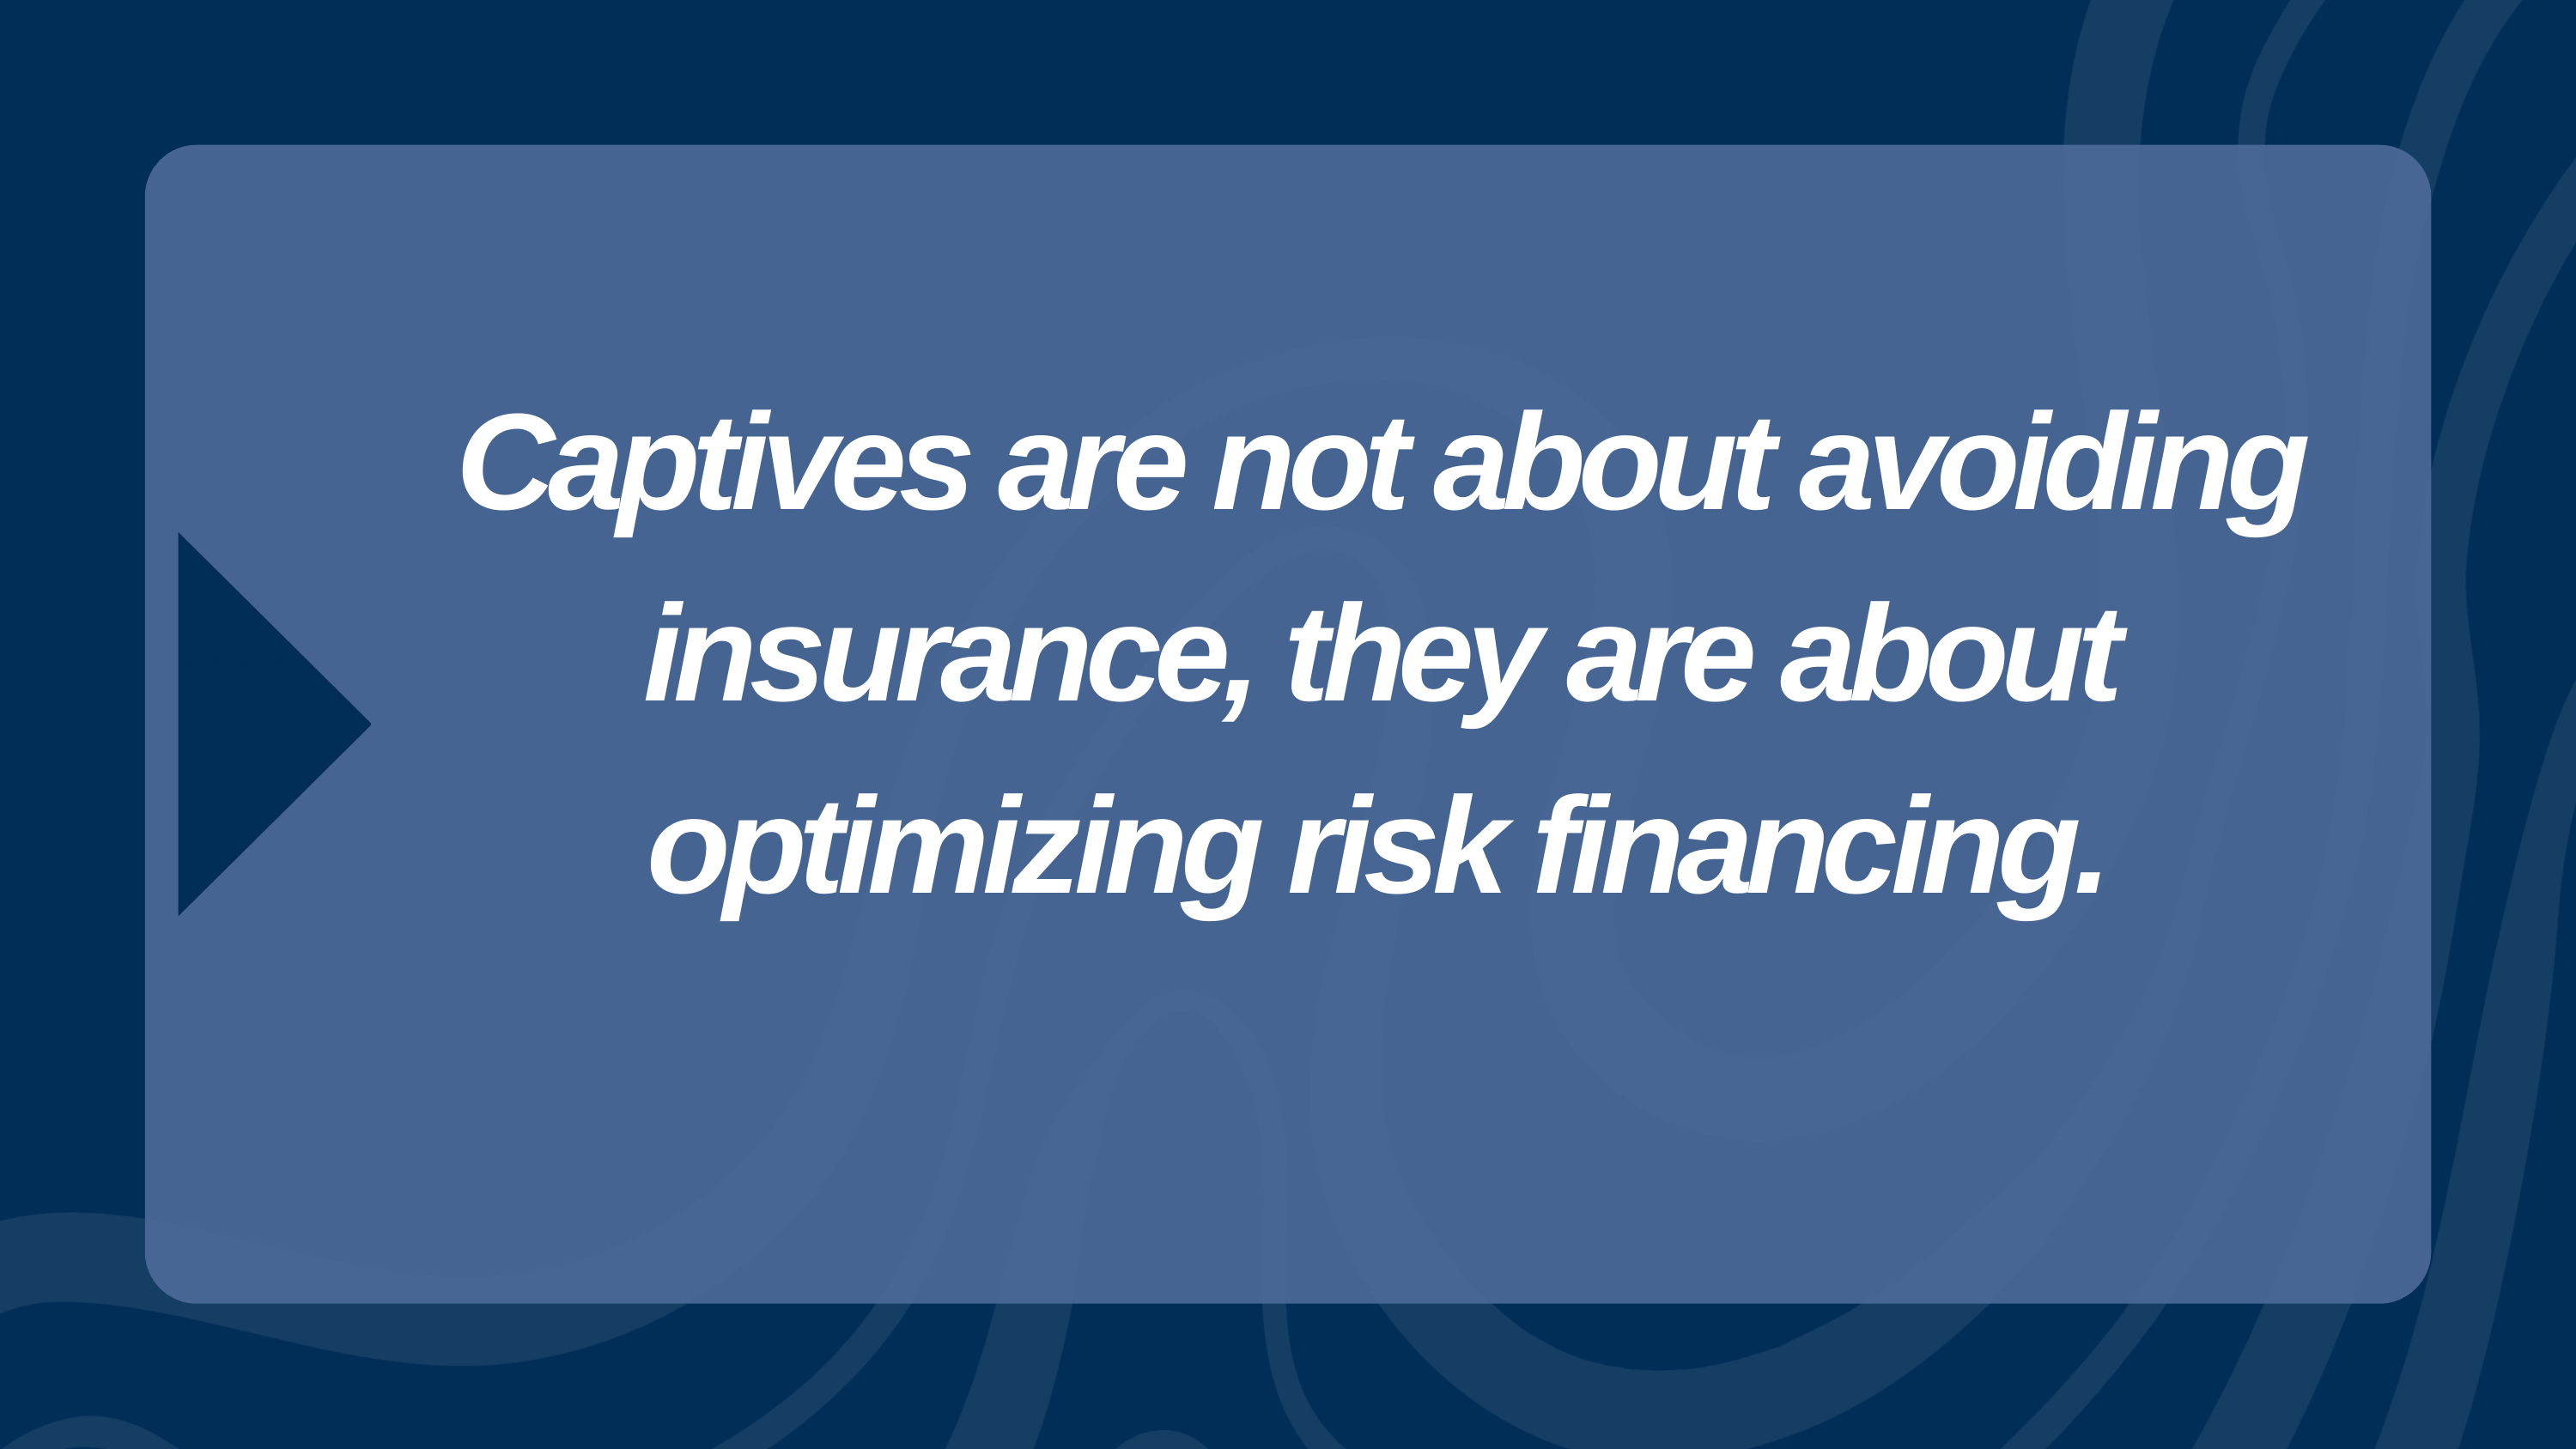

Captives are not about avoiding insurance, they are about optimizing risk financing.